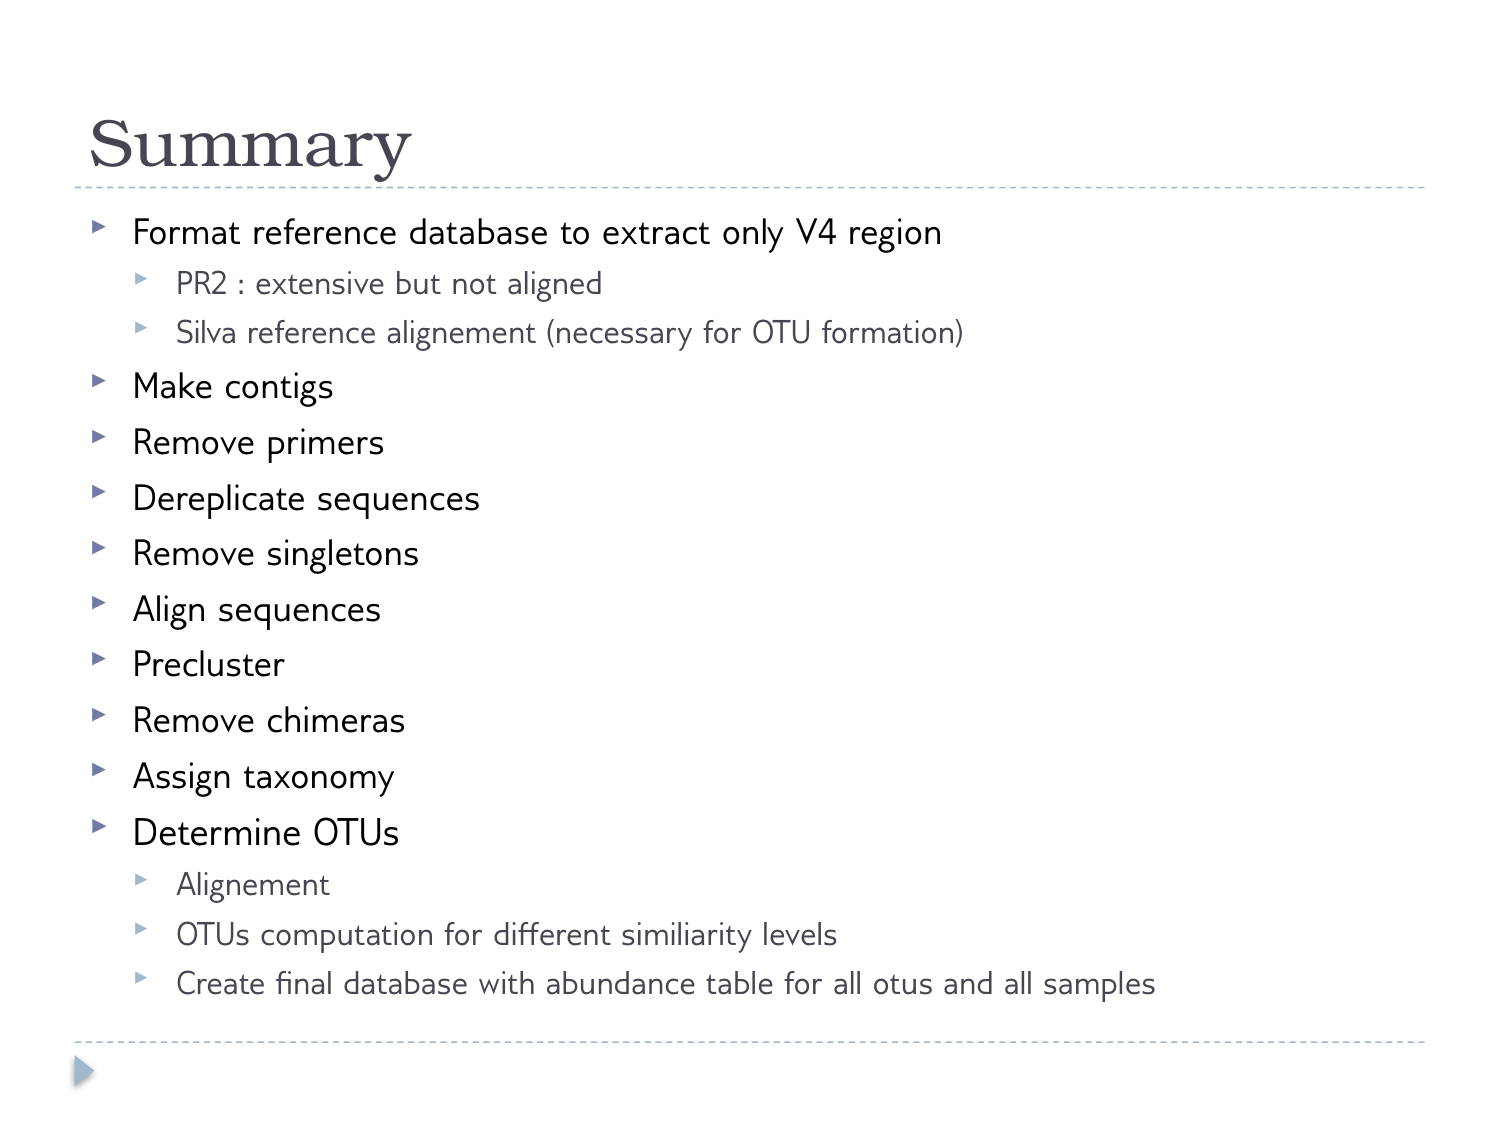

# Summary
Format reference database to extract only V4 region
PR2 : extensive but not aligned
Silva reference alignement (necessary for OTU formation)
Make contigs
Remove primers
Dereplicate sequences
Remove singletons
Align sequences
Precluster
Remove chimeras
Assign taxonomy
Determine OTUs
Alignement
OTUs computation for different similiarity levels
Create final database with abundance table for all otus and all samples